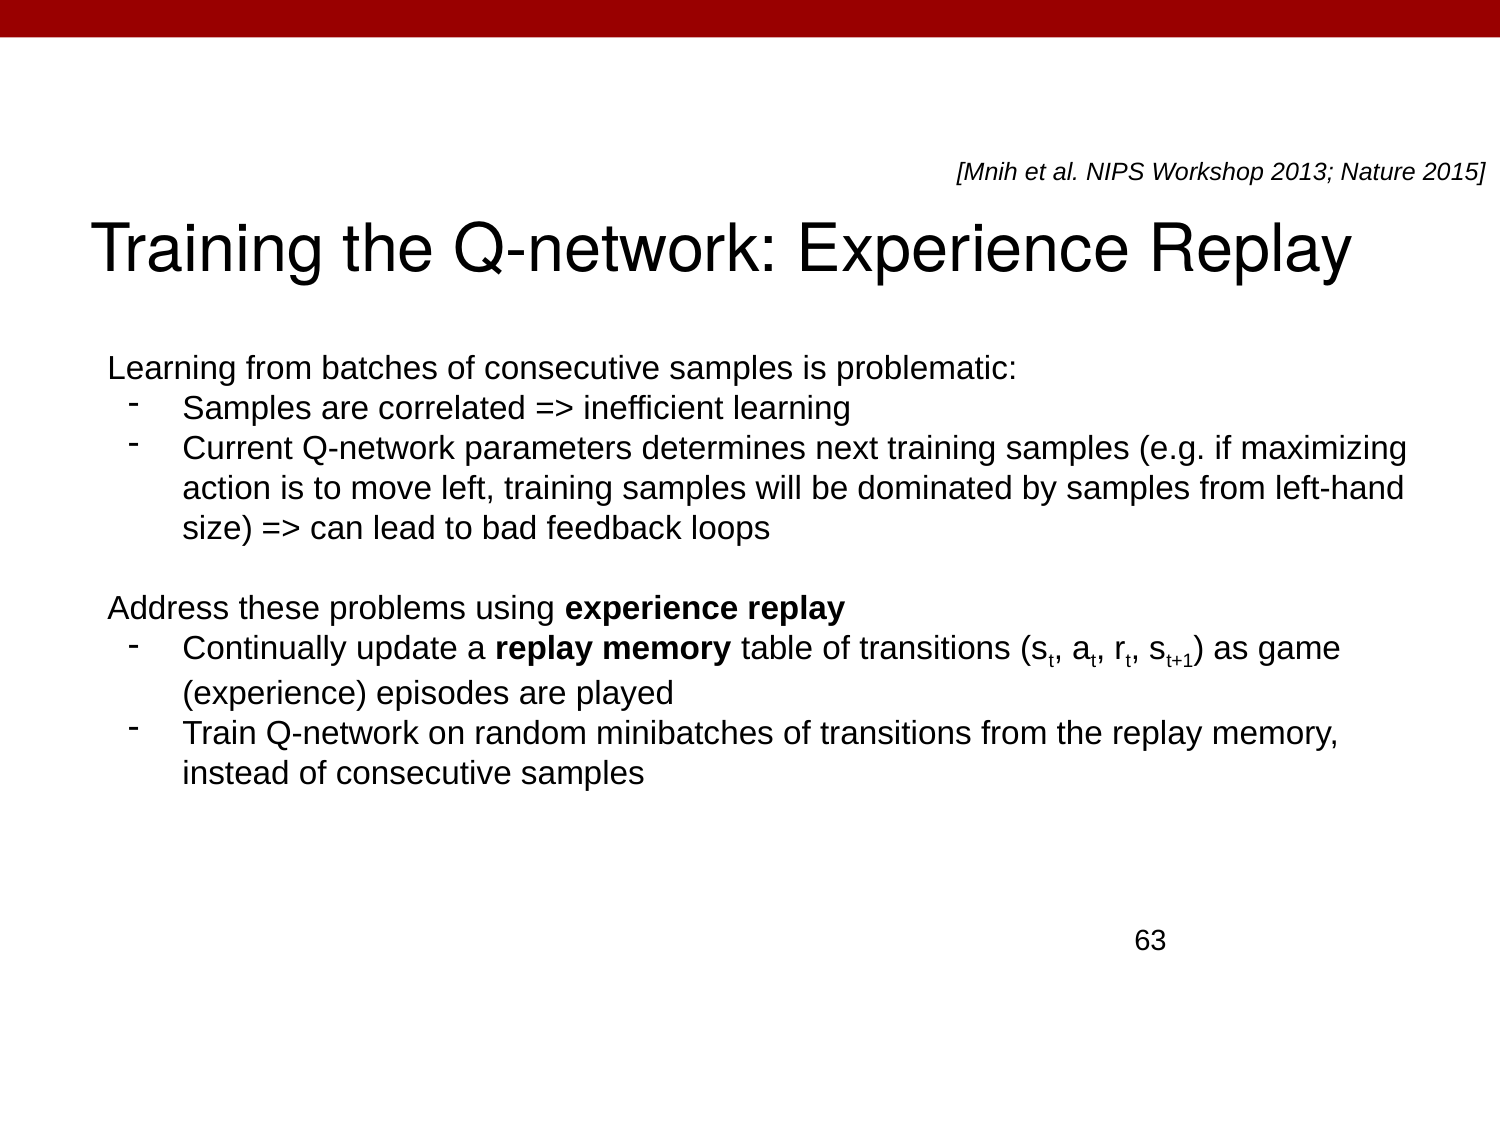

[Mnih et al. NIPS Workshop 2013; Nature 2015]
# Training the Q-network: Experience Replay
Learning from batches of consecutive samples is problematic:
Samples are correlated => inefficient learning
Current Q-network parameters determines next training samples (e.g. if maximizing action is to move left, training samples will be dominated by samples from left-hand size) => can lead to bad feedback loops

Address these problems using experience replay
Continually update a replay memory table of transitions (st, at, rt, st+1) as game (experience) episodes are played
Train Q-network on random minibatches of transitions from the replay memory, instead of consecutive samples
63